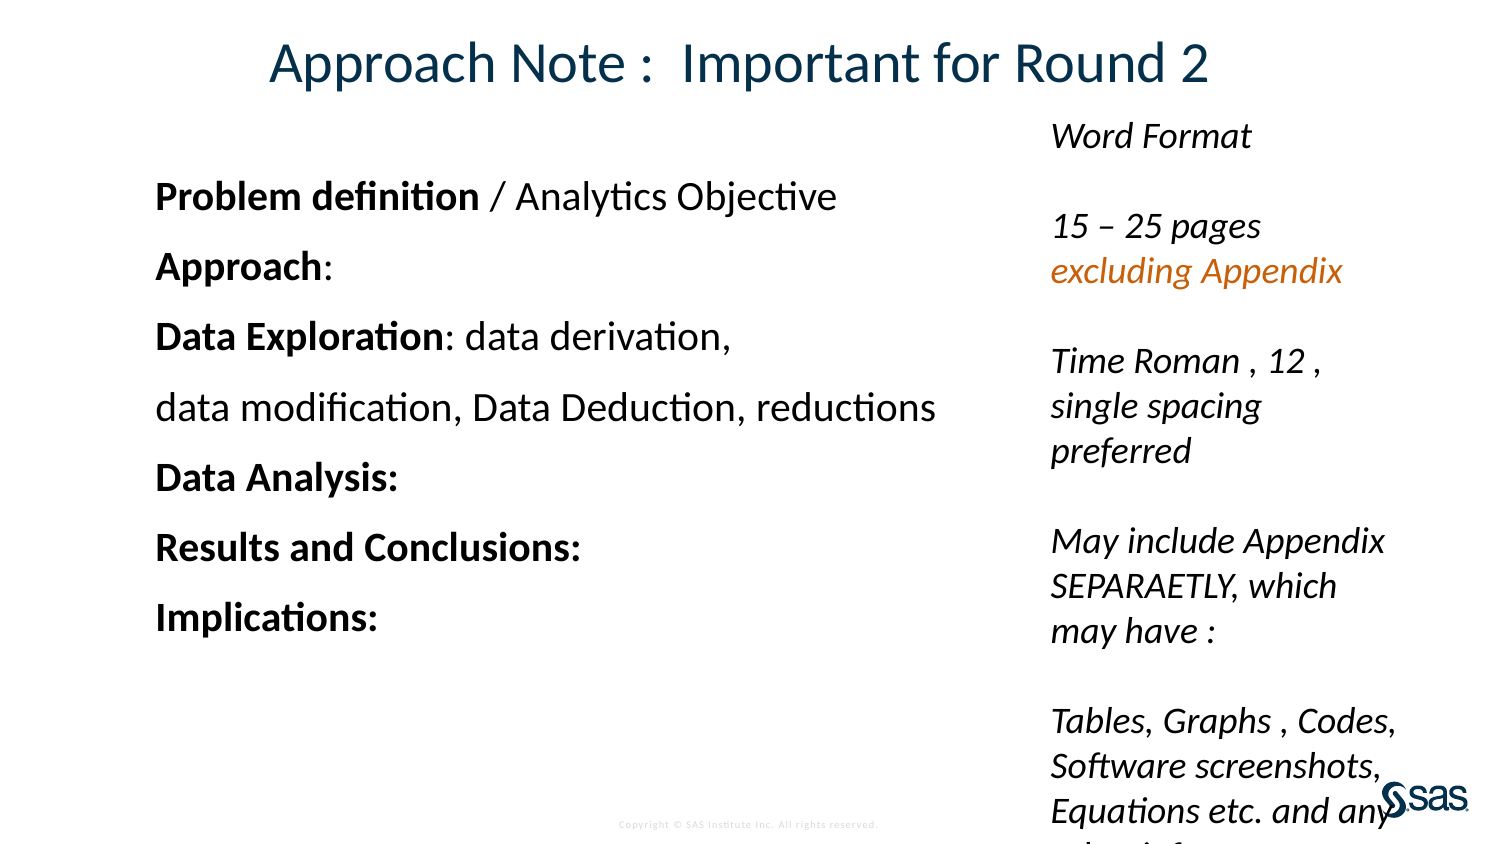

# Approach Note :  Important for Round 2
Word Format

15 – 25 pages excluding Appendix

Time Roman , 12 , single spacing preferred

May include Appendix SEPARAETLY, which may have :

Tables, Graphs , Codes, Software screenshots, Equations etc. and any other info
Problem definition / Analytics Objective
Approach:
Data Exploration: data derivation,
data modification, Data Deduction, reductions
Data Analysis:
Results and Conclusions:
Implications: